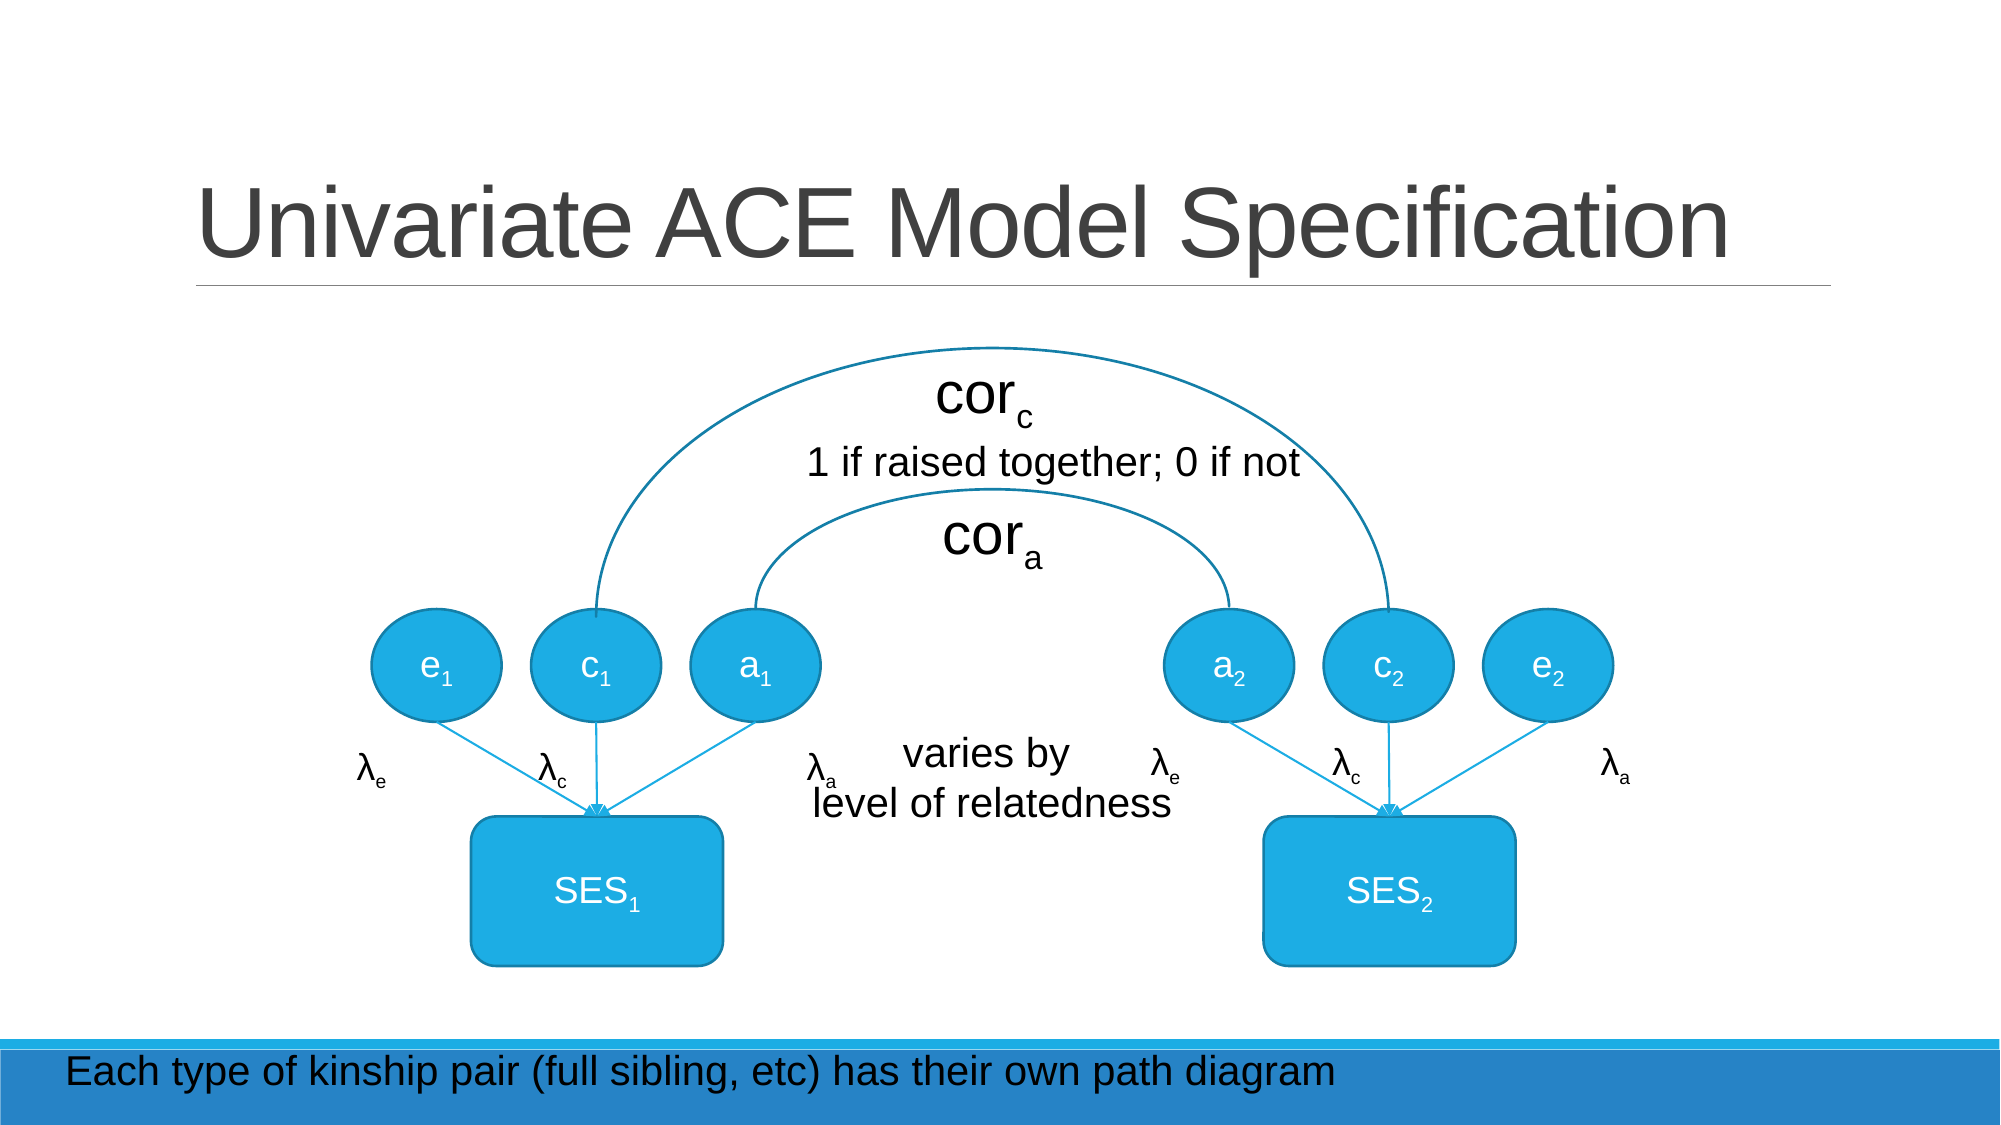

# Univariate ACE Model Specification
corc
                 1 if raised together; 0 if not
cora

varies by
level of relatedness
e1
c1
a1
SES1
a2
c2
e2
SES2
λe	      λc 		λa

λe	      λc 		λa

Each type of kinship pair (full sibling, etc) has their own path diagram